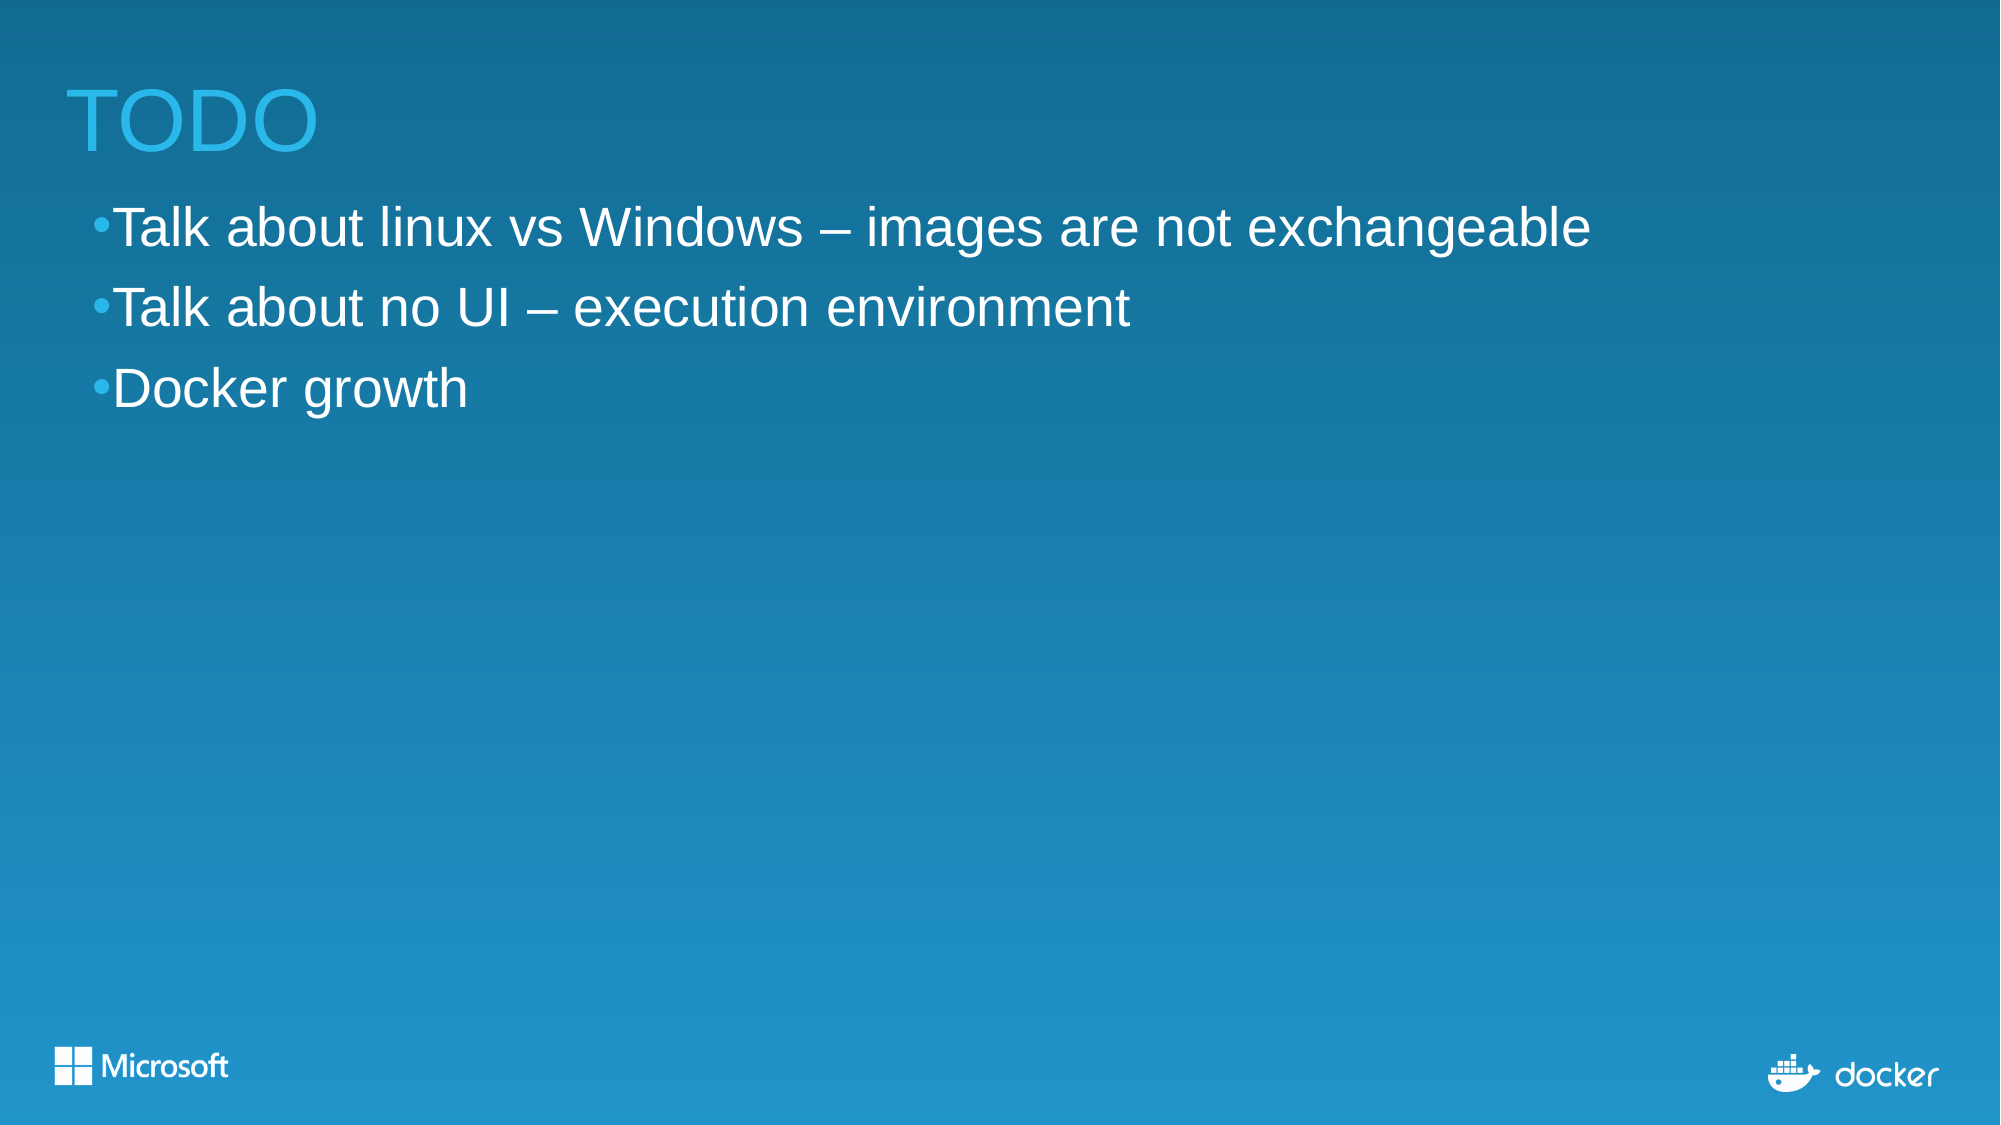

# TODO
Talk about linux vs Windows – images are not exchangeable
Talk about no UI – execution environment
Docker growth